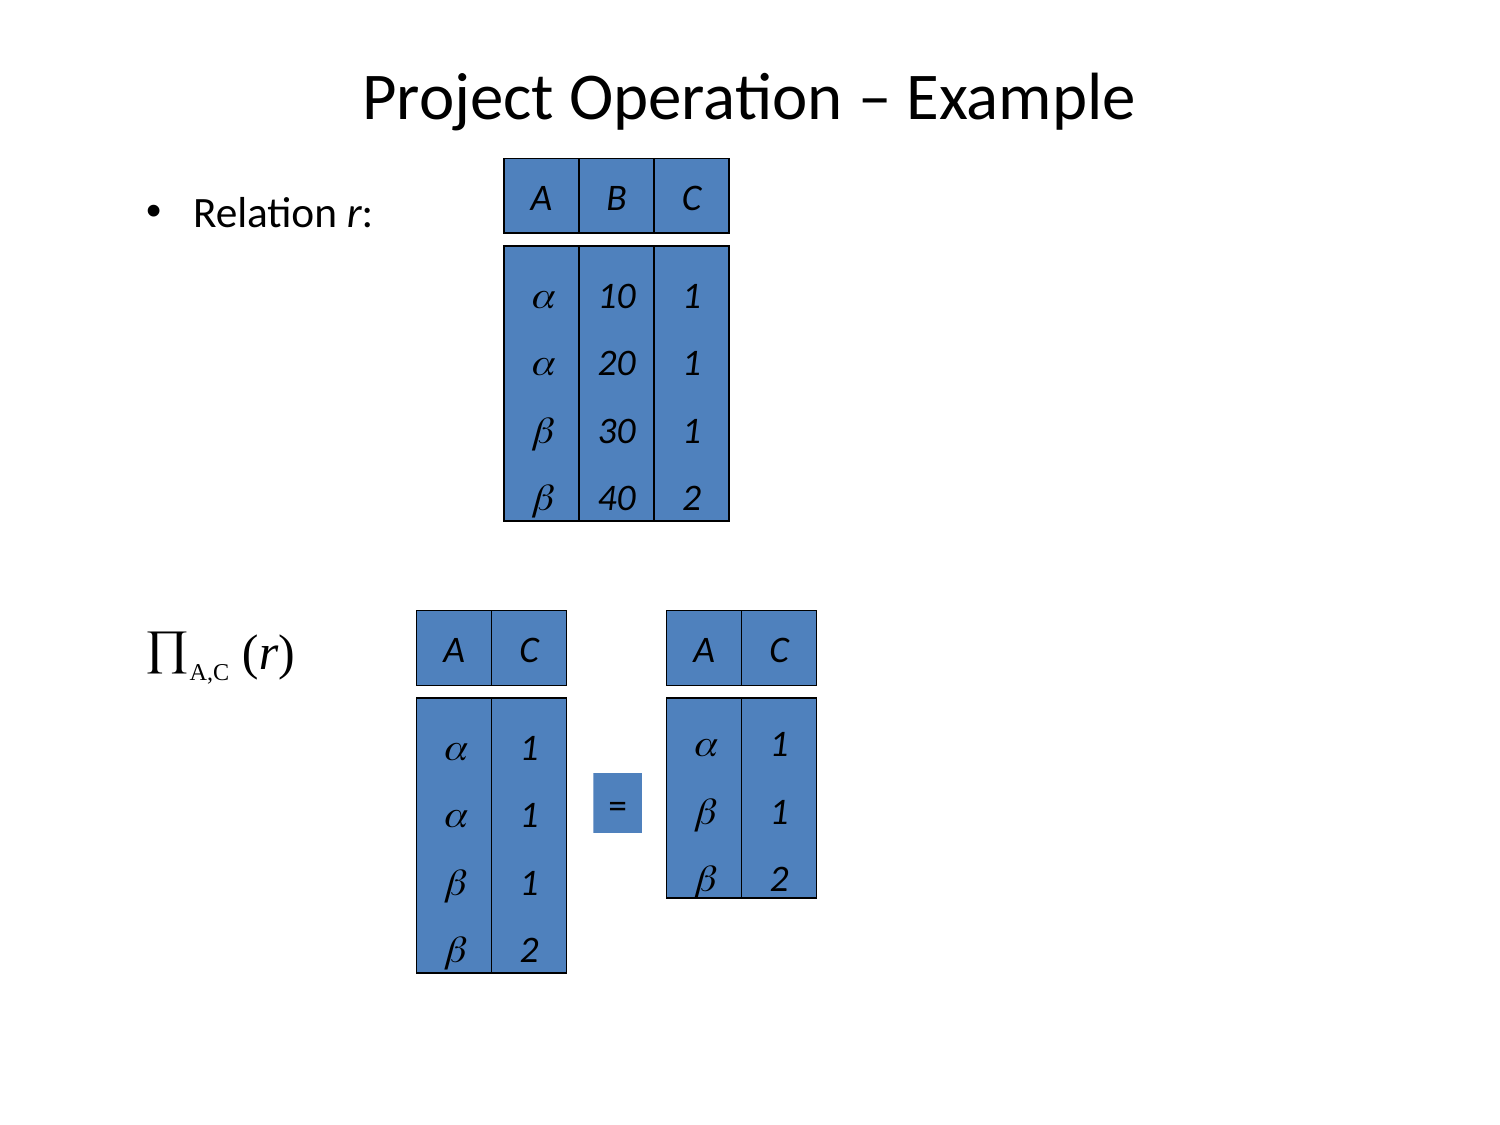

# Project Operation – Example
A
B
C
Relation r:
α
α
β
β
10
20
30
40
1
1
1
2
A
C
A
C
∏A,C (r)

α
α
β
β
1
1
1
2
α
β
β
1
1
2
=